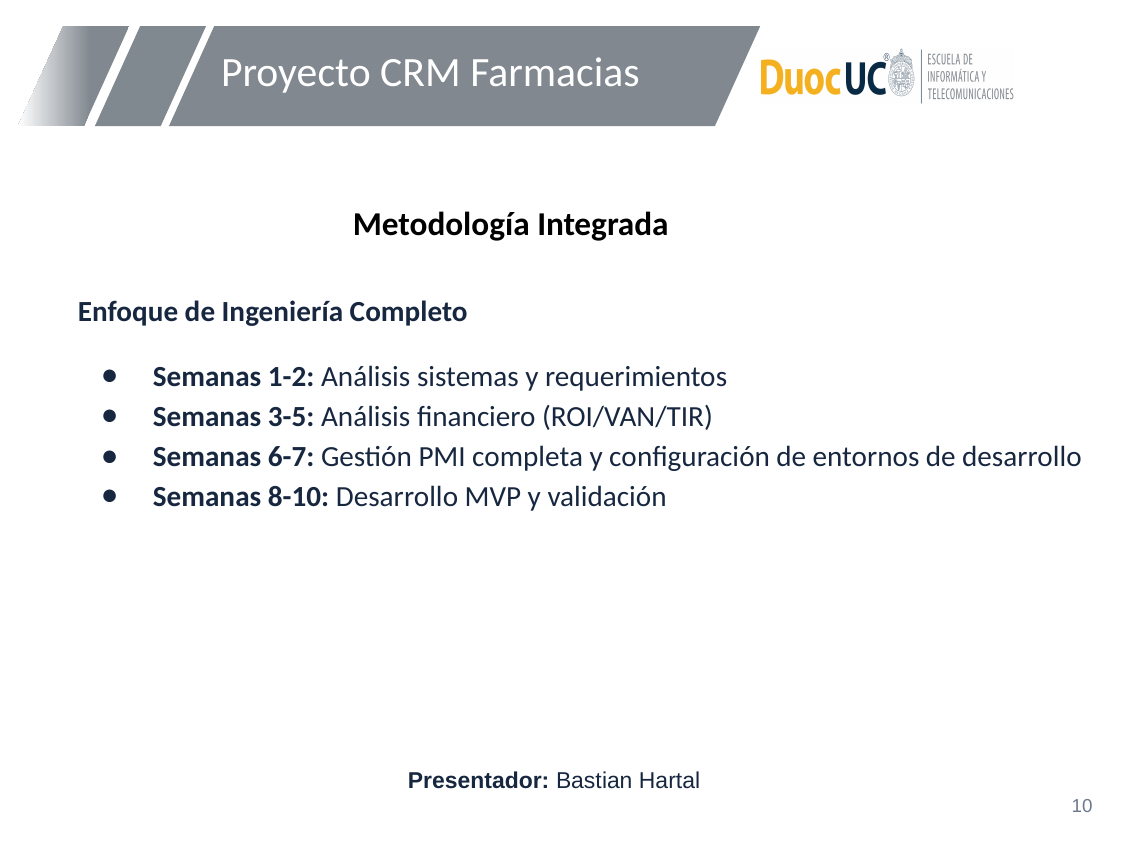

# Proyecto CRM Farmacias
Metodología Integrada
Enfoque de Ingeniería Completo
Semanas 1-2: Análisis sistemas y requerimientos
Semanas 3-5: Análisis financiero (ROI/VAN/TIR)
Semanas 6-7: Gestión PMI completa y configuración de entornos de desarrollo
Semanas 8-10: Desarrollo MVP y validación
Presentador: Bastian Hartal